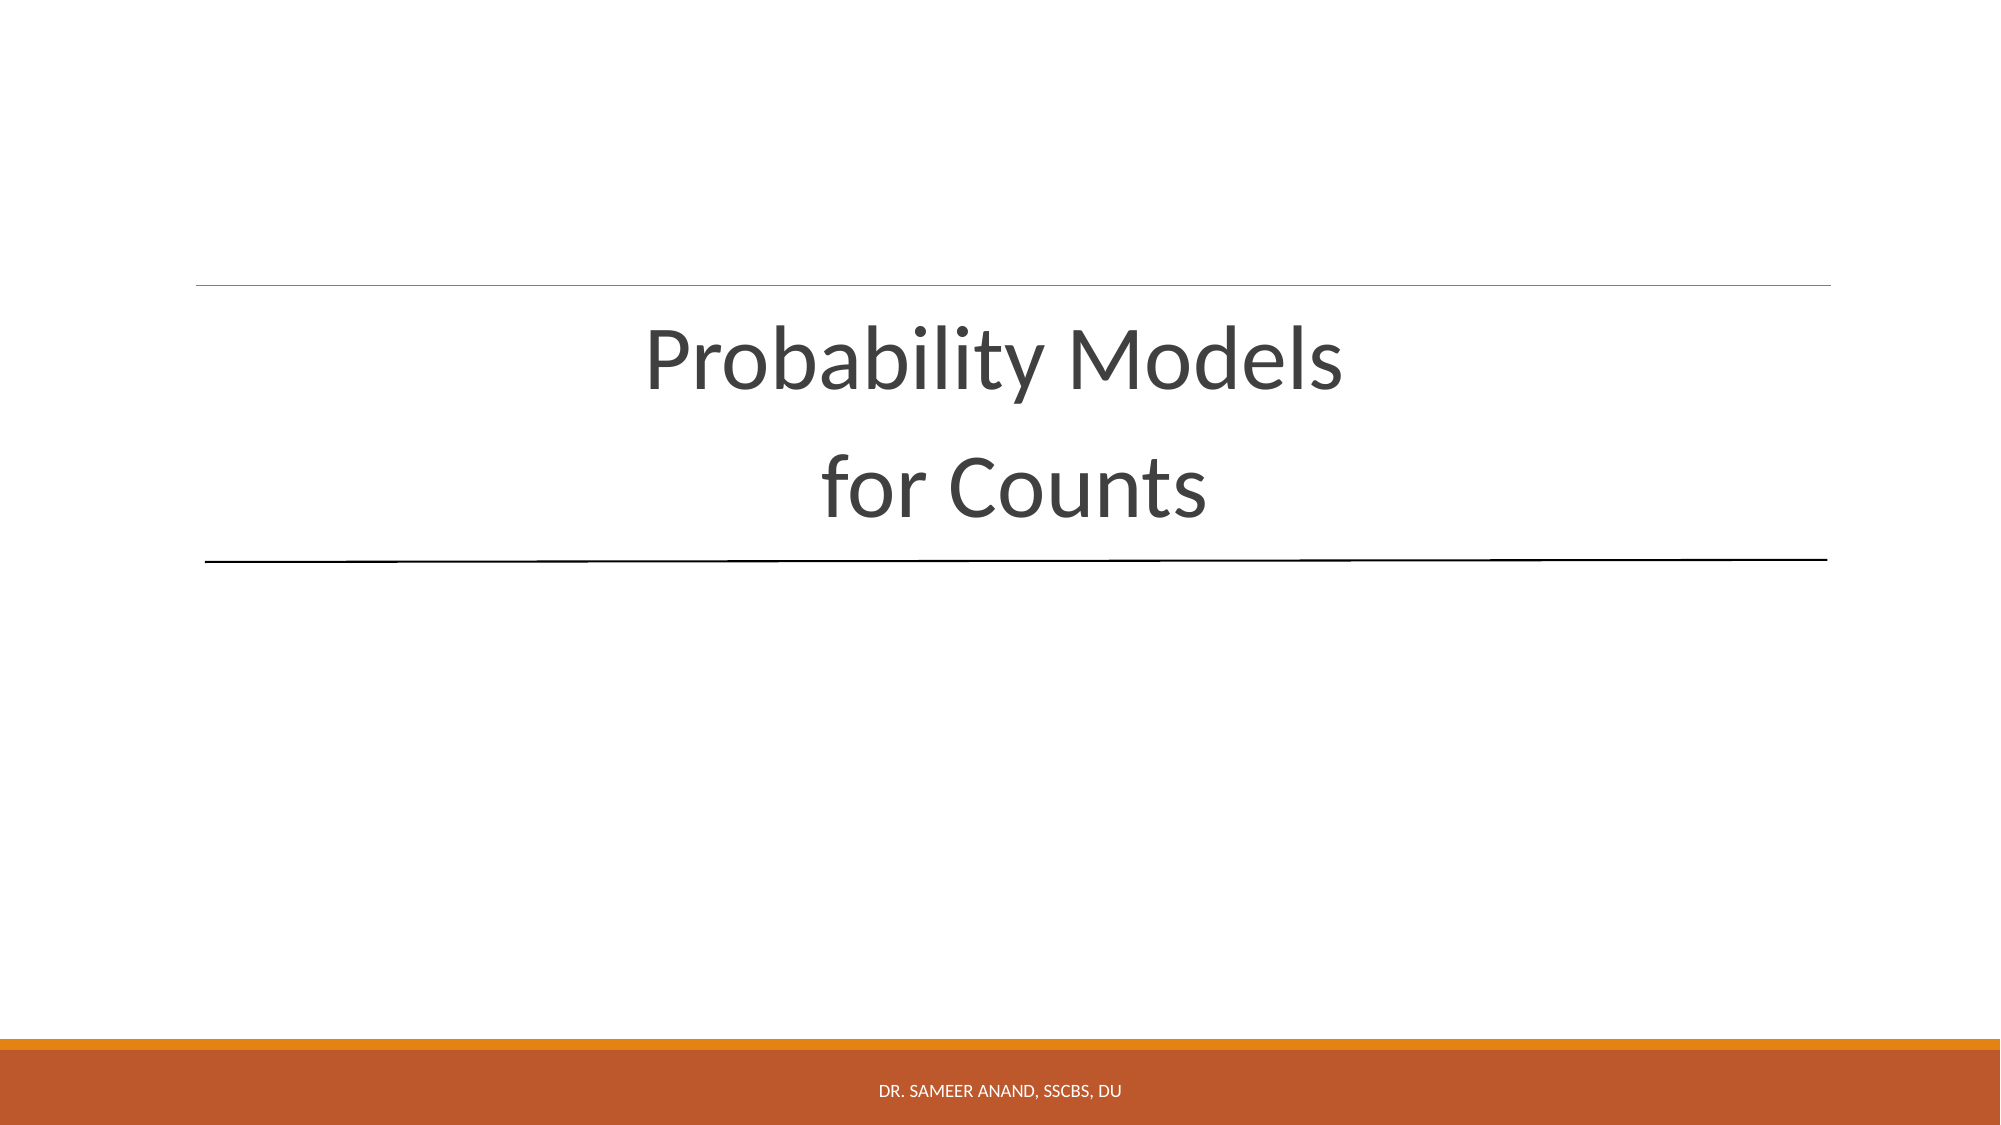

Probability Models
for Counts
Dr. Sameer Anand, SSCBS, DU